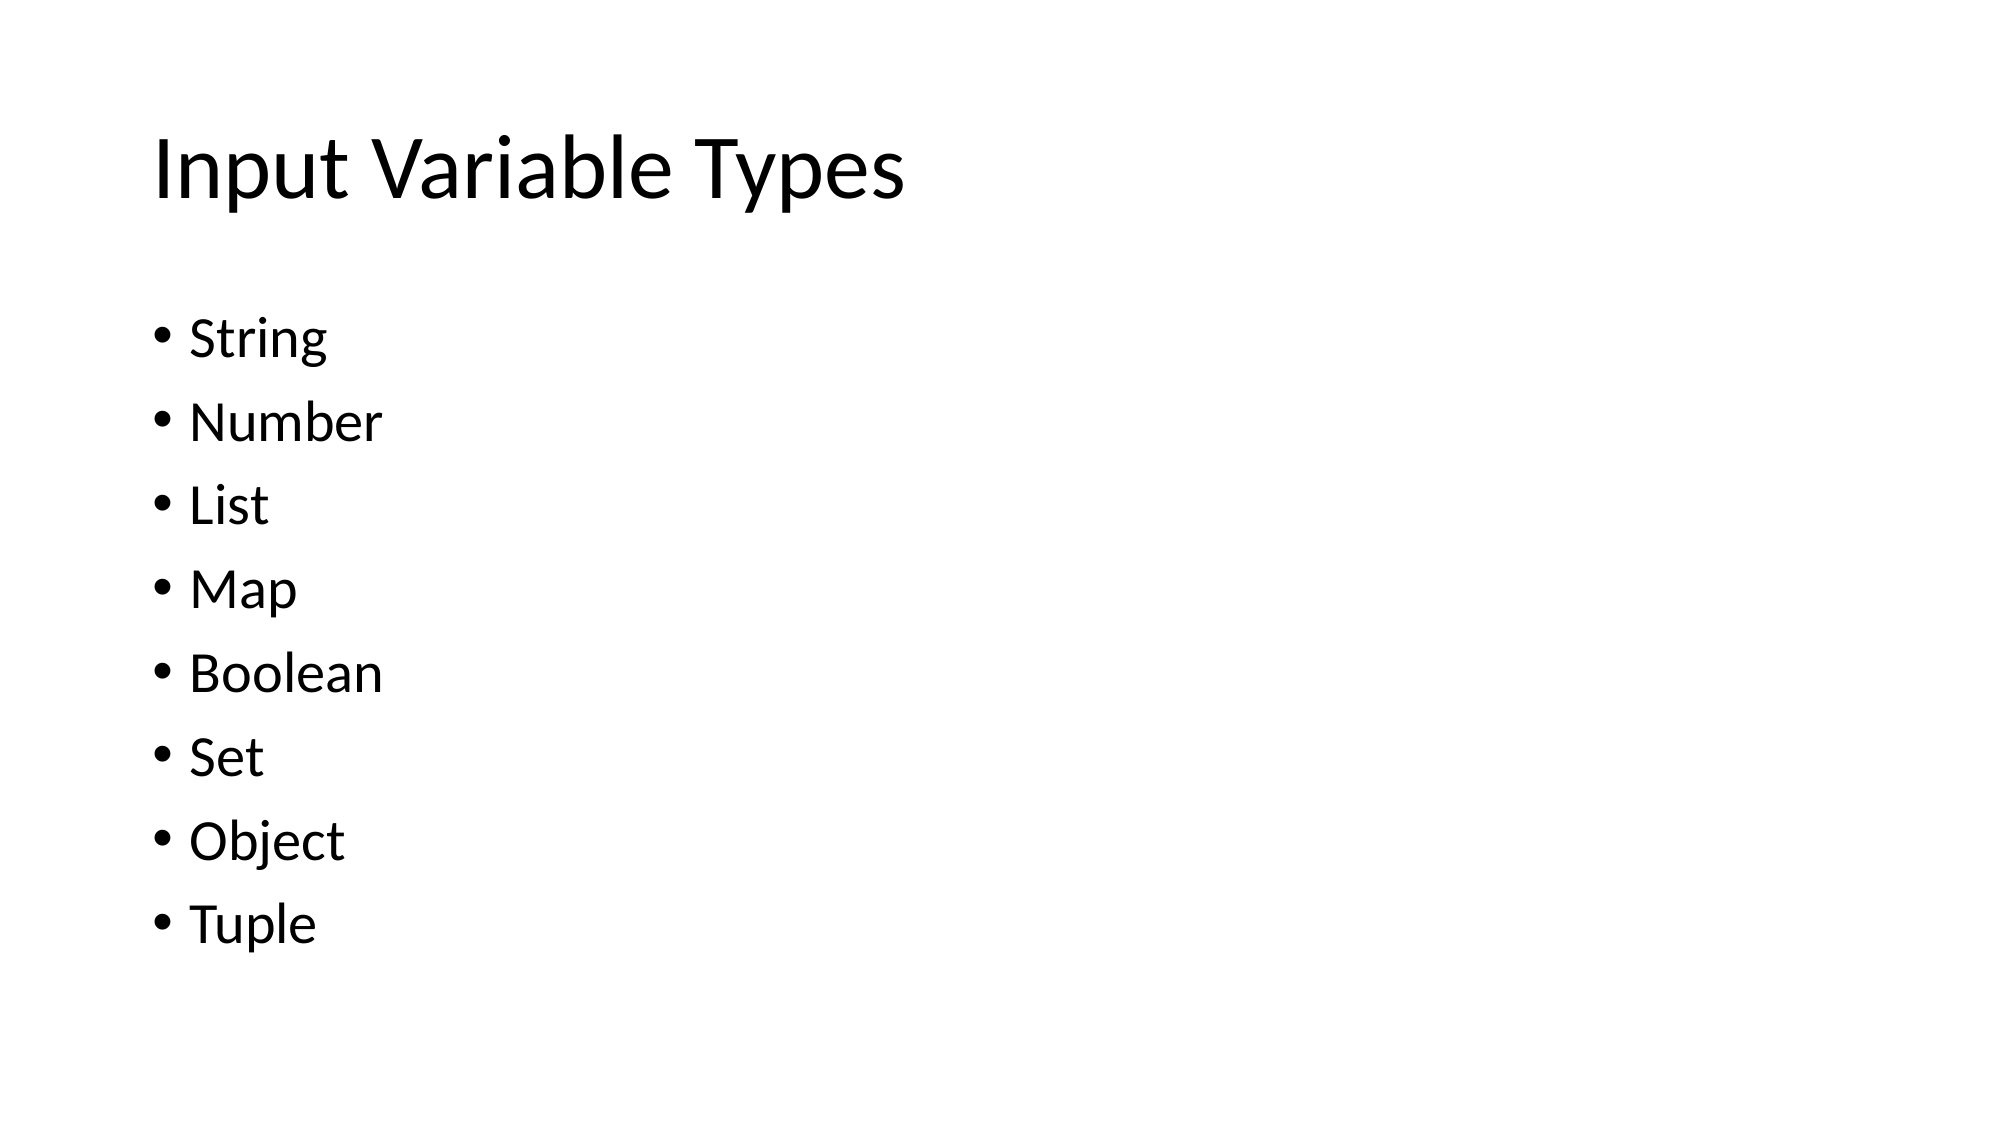

# Input Variable Types
String
Number
List
Map
Boolean
Set
Object
Tuple